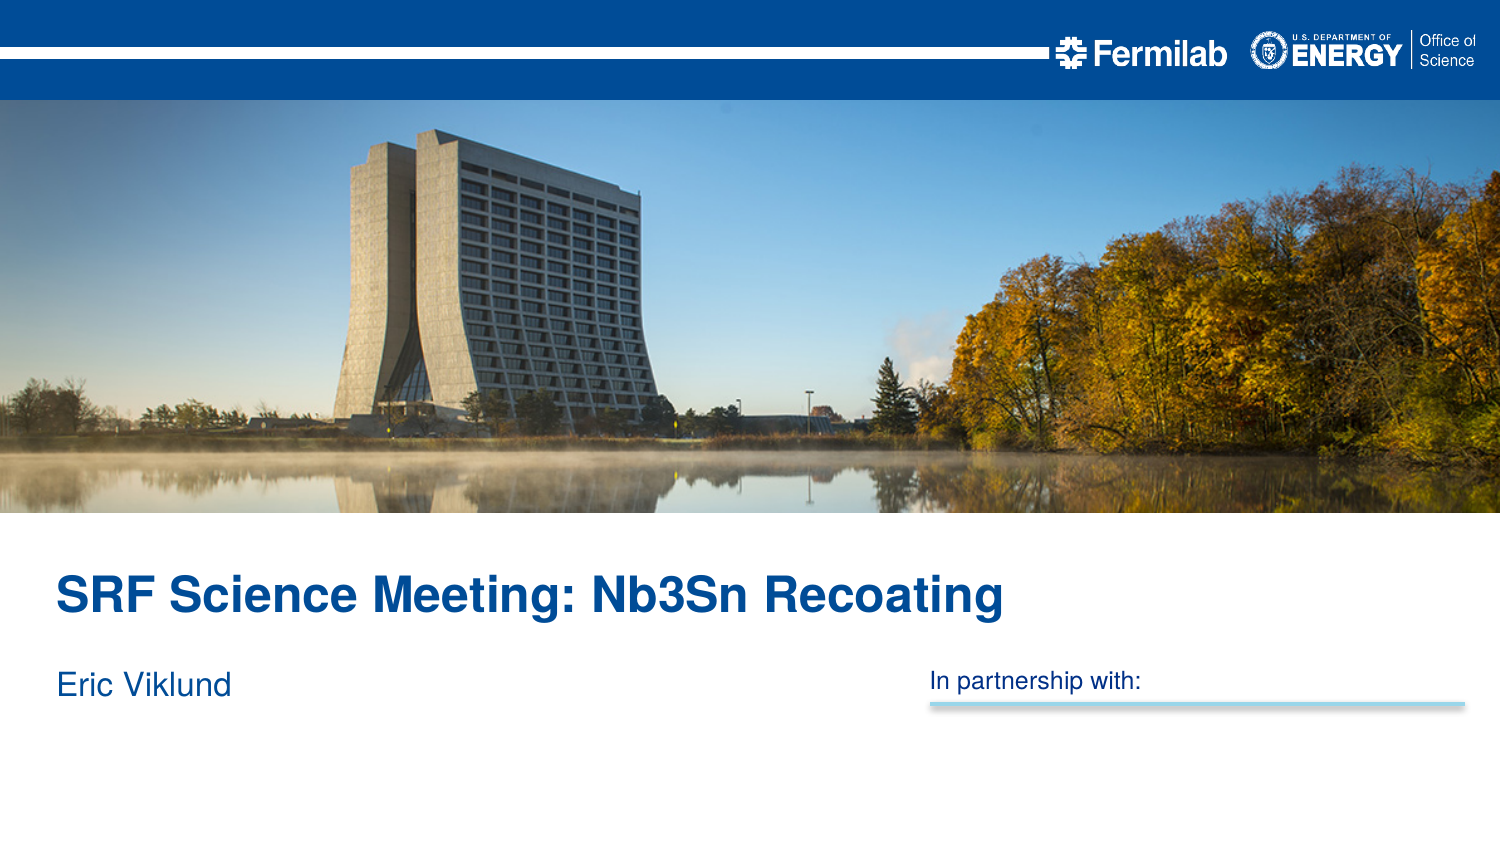

SRF Science Meeting: Nb3Sn Recoating
Eric Viklund